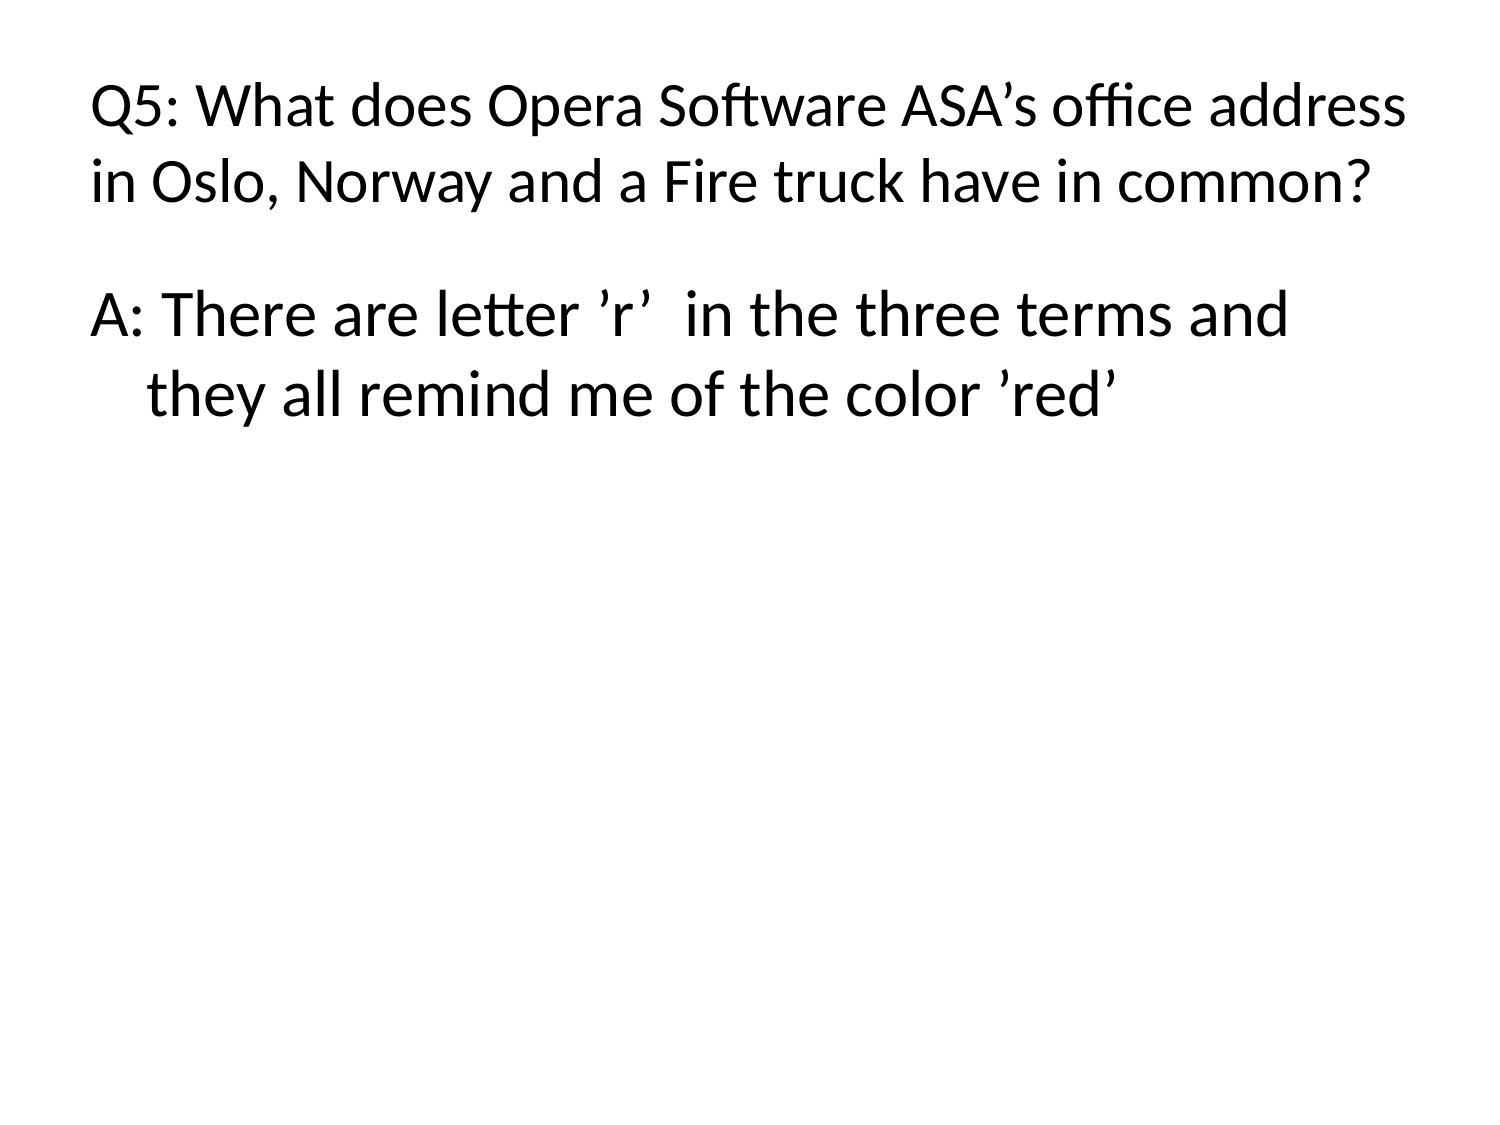

# Q5: What does Opera Software ASA’s office address in Oslo, Norway and a Fire truck have in common?
A: There are letter ’r’  in the three terms and they all remind me of the color ’red’